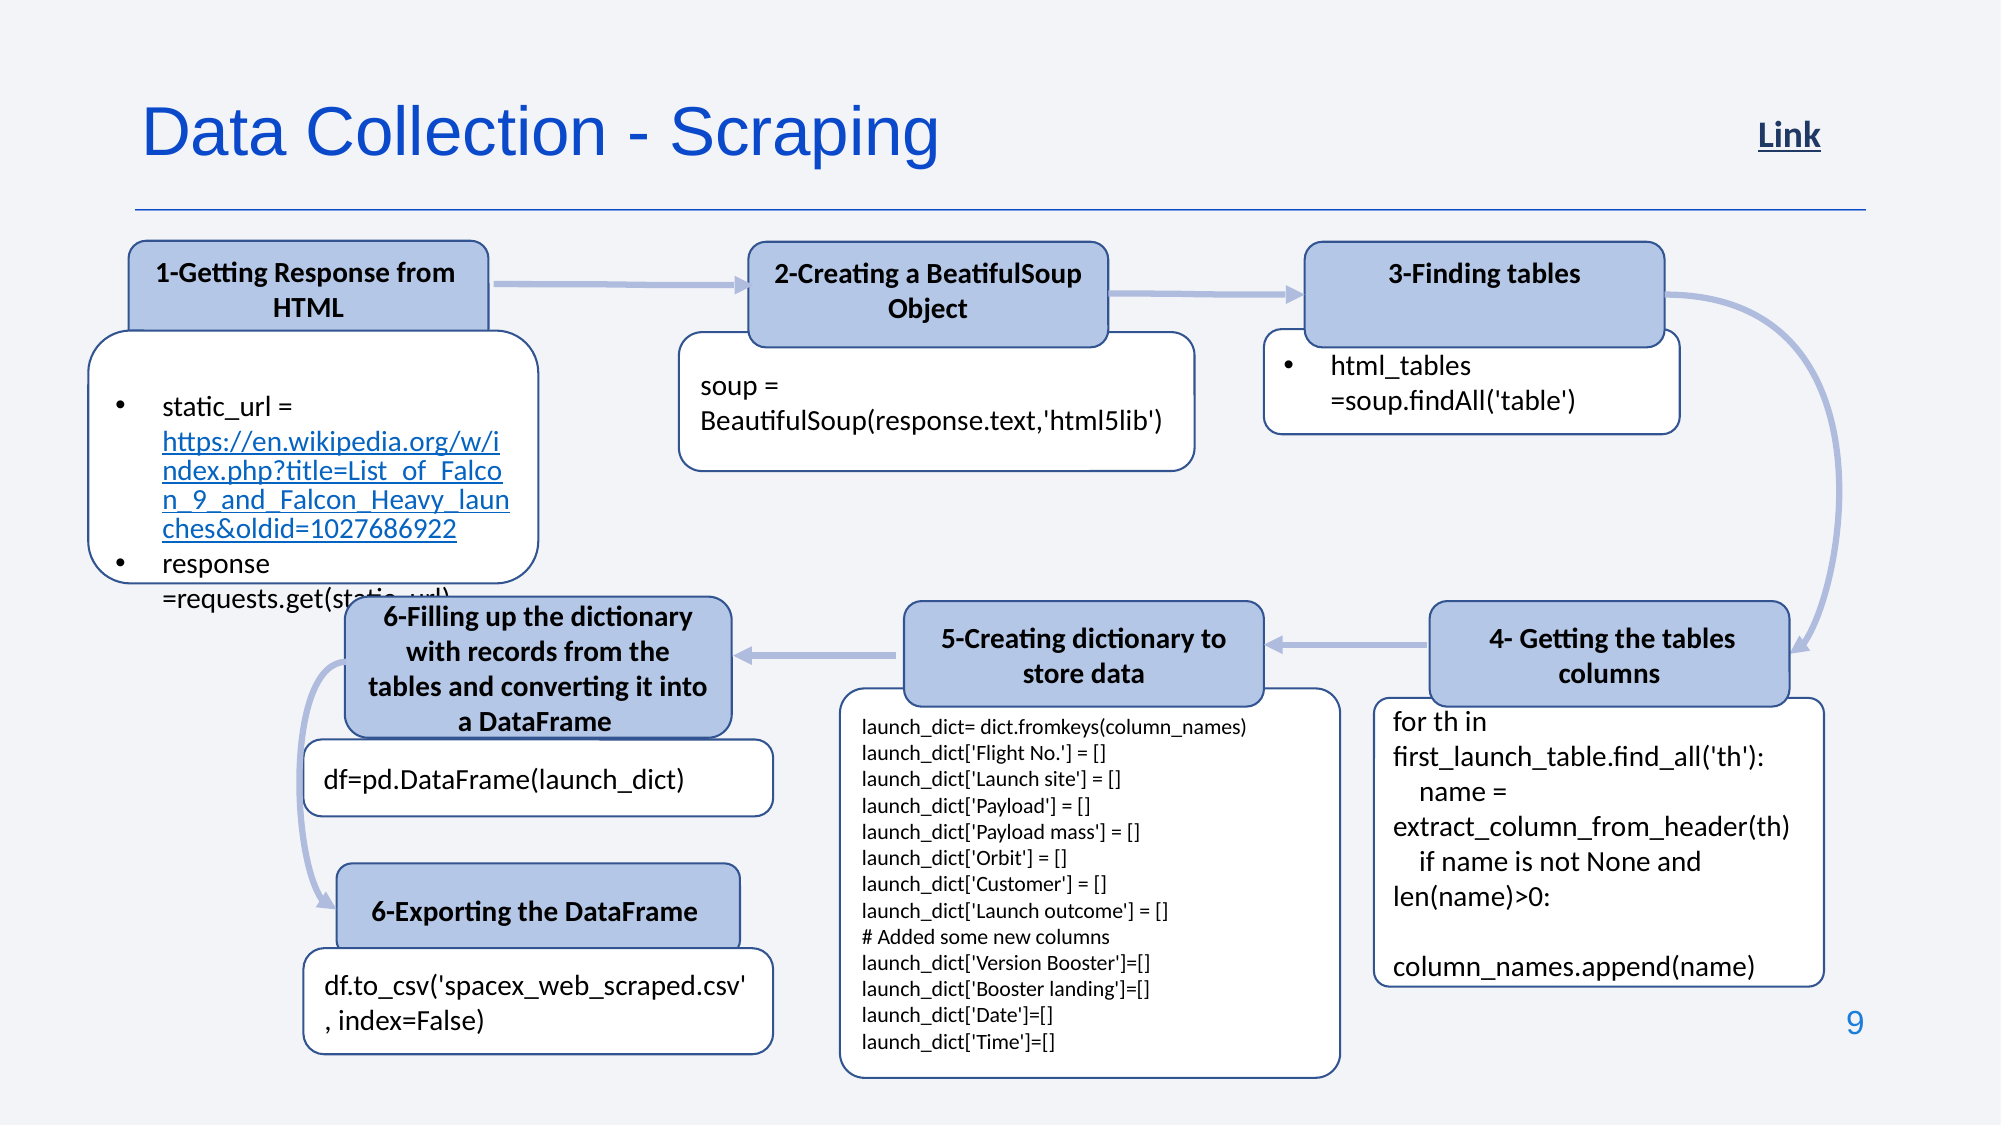

Data Collection - Scraping
Link
1-Getting Response from  HTML
2-Creating a BeatifulSoup Object
3-Finding tables
html_tables =soup.findAll('table')
static_url = https://en.wikipedia.org/w/index.php?title=List_of_Falcon_9_and_Falcon_Heavy_launches&oldid=1027686922
response =requests.get(static_url)
soup = BeautifulSoup(response.text,'html5lib')
6-Filling up the dictionary with records from the tables and converting it into a DataFrame
5-Creating dictionary to store data
 4- Getting the tables columns
launch_dict= dict.fromkeys(column_names)
launch_dict['Flight No.'] = []
launch_dict['Launch site'] = []
launch_dict['Payload'] = []
launch_dict['Payload mass'] = []
launch_dict['Orbit'] = []
launch_dict['Customer'] = []
launch_dict['Launch outcome'] = []
# Added some new columns
launch_dict['Version Booster']=[]
launch_dict['Booster landing']=[]
launch_dict['Date']=[]
launch_dict['Time']=[]
for th in first_launch_table.find_all('th'):
    name = extract_column_from_header(th)
    if name is not None and len(name)>0:
        column_names.append(name)
df=pd.DataFrame(launch_dict)
6-Exporting the DataFrame
df.to_csv('spacex_web_scraped.csv', index=False)
9